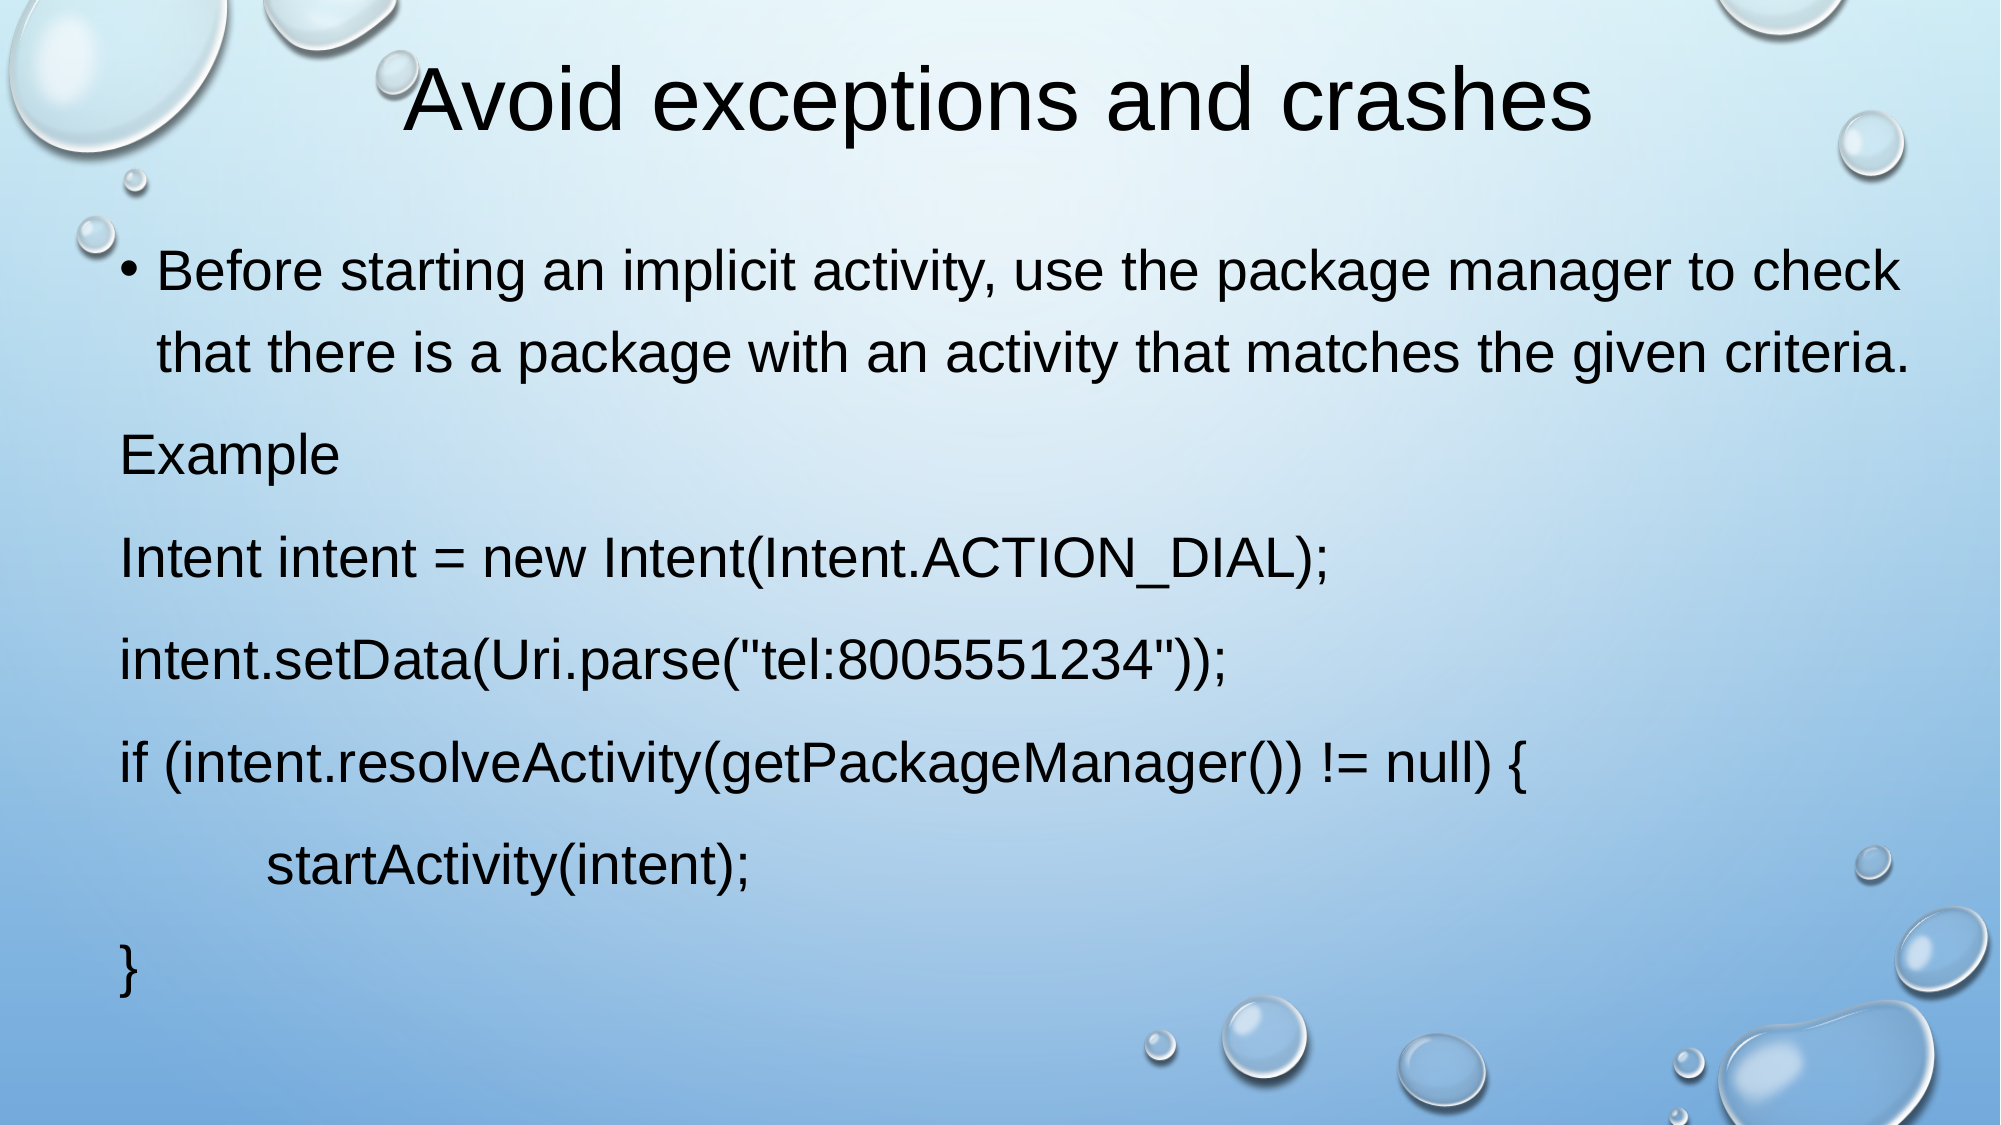

# Avoid exceptions and crashes
Before starting an implicit activity, use the package manager to check that there is a package with an activity that matches the given criteria.
Example
Intent intent = new Intent(Intent.ACTION_DIAL);
intent.setData(Uri.parse("tel:8005551234"));
if (intent.resolveActivity(getPackageManager()) != null) {
	startActivity(intent);
}